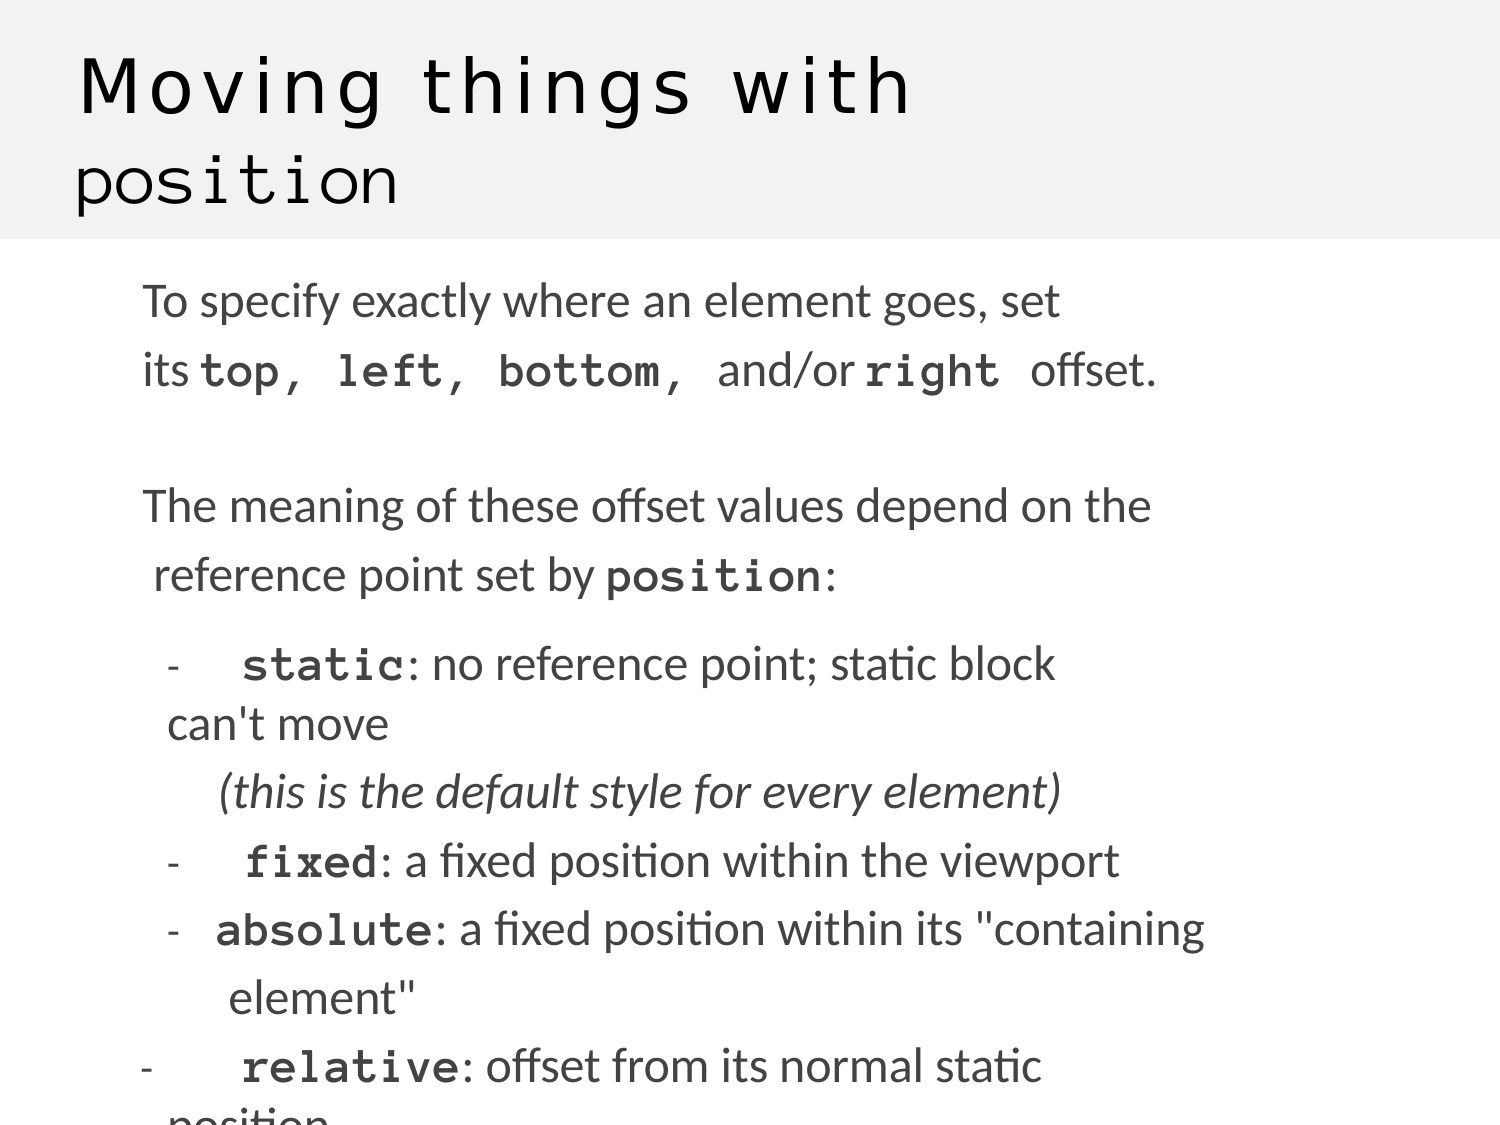

# Moving things with position
To specify exactly where an element goes, set
its top, left, bottom, and/or right offset.

The meaning of these offset values depend on the  reference point set by position:
-	static: no reference point; static block can't move
(this is the default style for every element)
-	fixed: a fixed position within the viewport
-	absolute: a fixed position within its "containing  element"
-	relative: offset from its normal static position